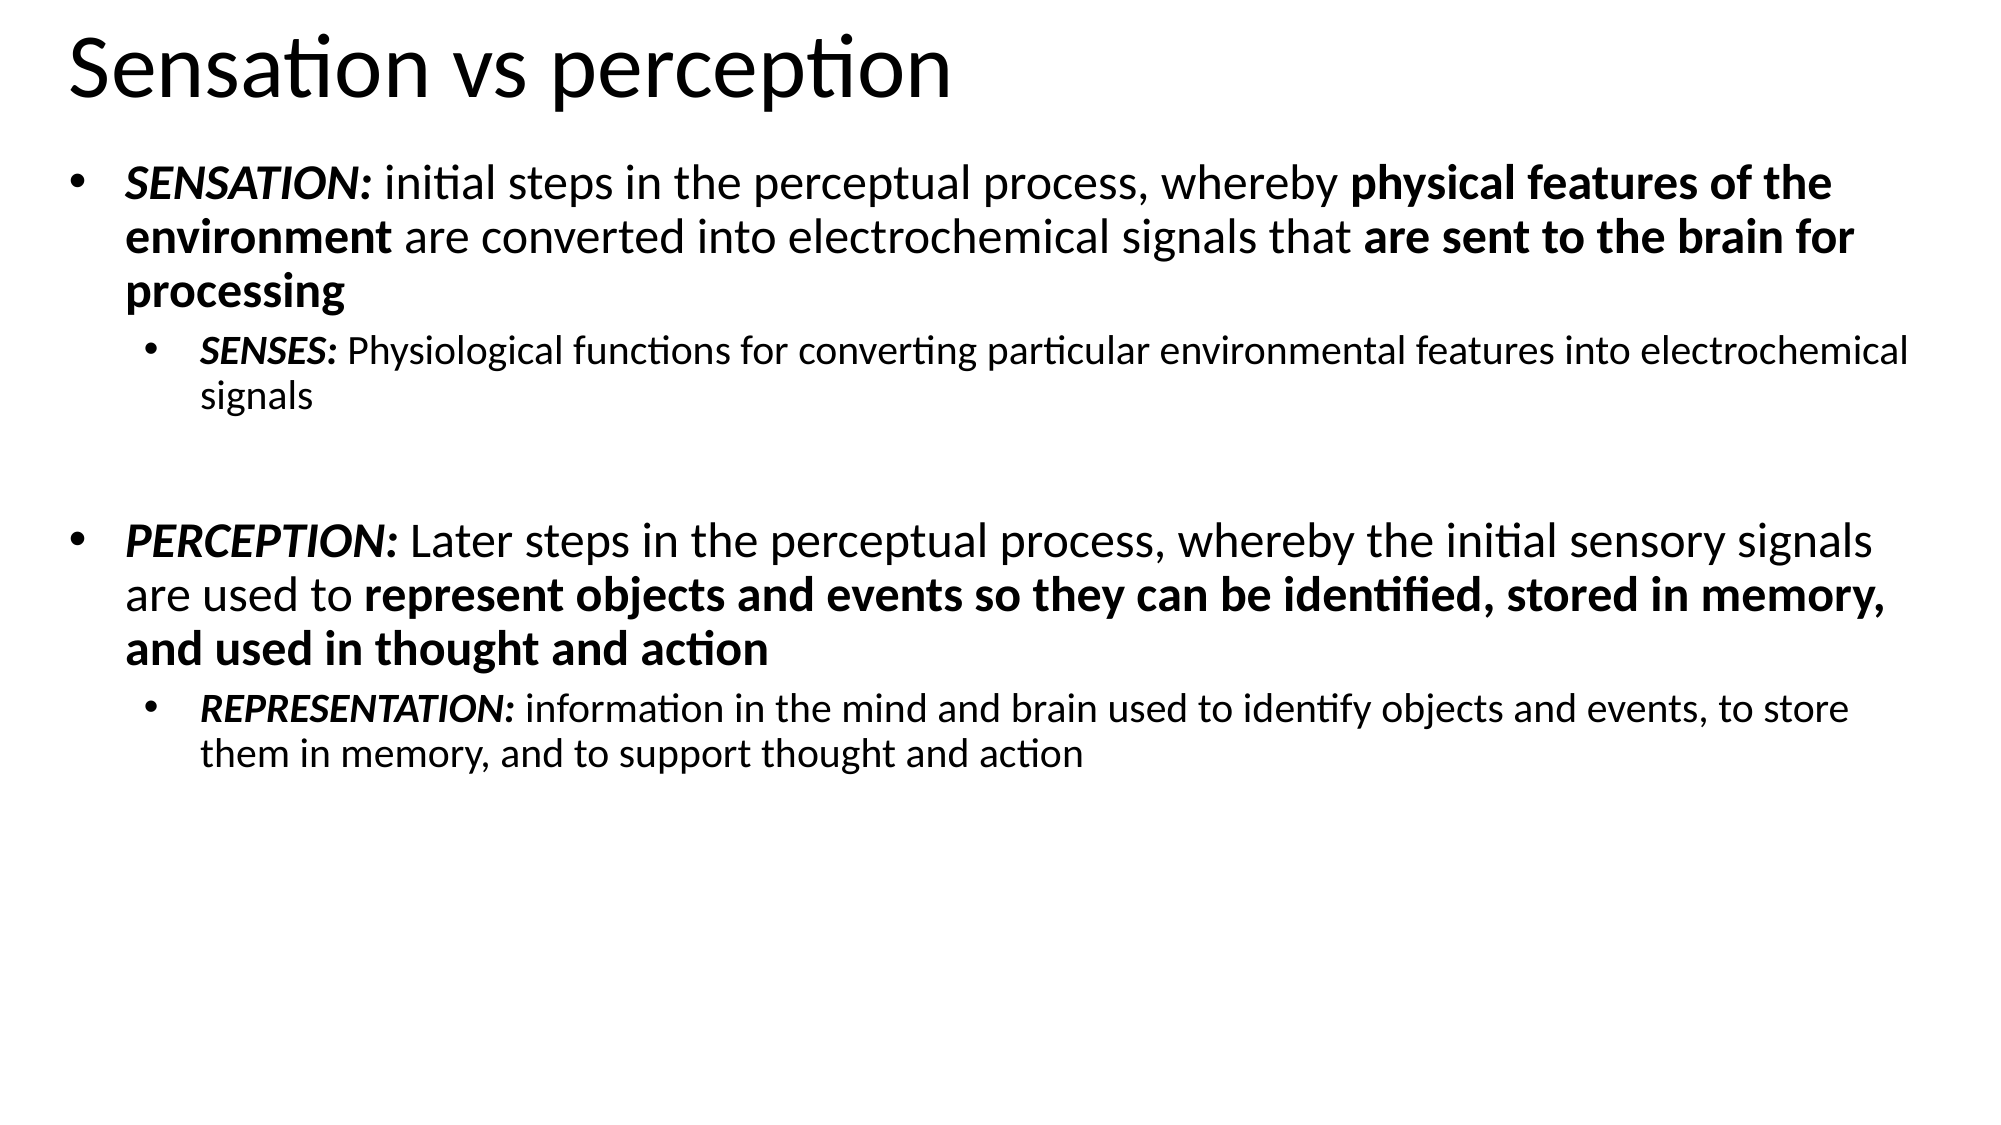

Sensation vs perception
SENSATION: initial steps in the perceptual process, whereby physical features of the environment are converted into electrochemical signals that are sent to the brain for processing
SENSES: Physiological functions for converting particular environmental features into electrochemical signals

PERCEPTION: Later steps in the perceptual process, whereby the initial sensory signals are used to represent objects and events so they can be identified, stored in memory, and used in thought and action
REPRESENTATION: information in the mind and brain used to identify objects and events, to store them in memory, and to support thought and action